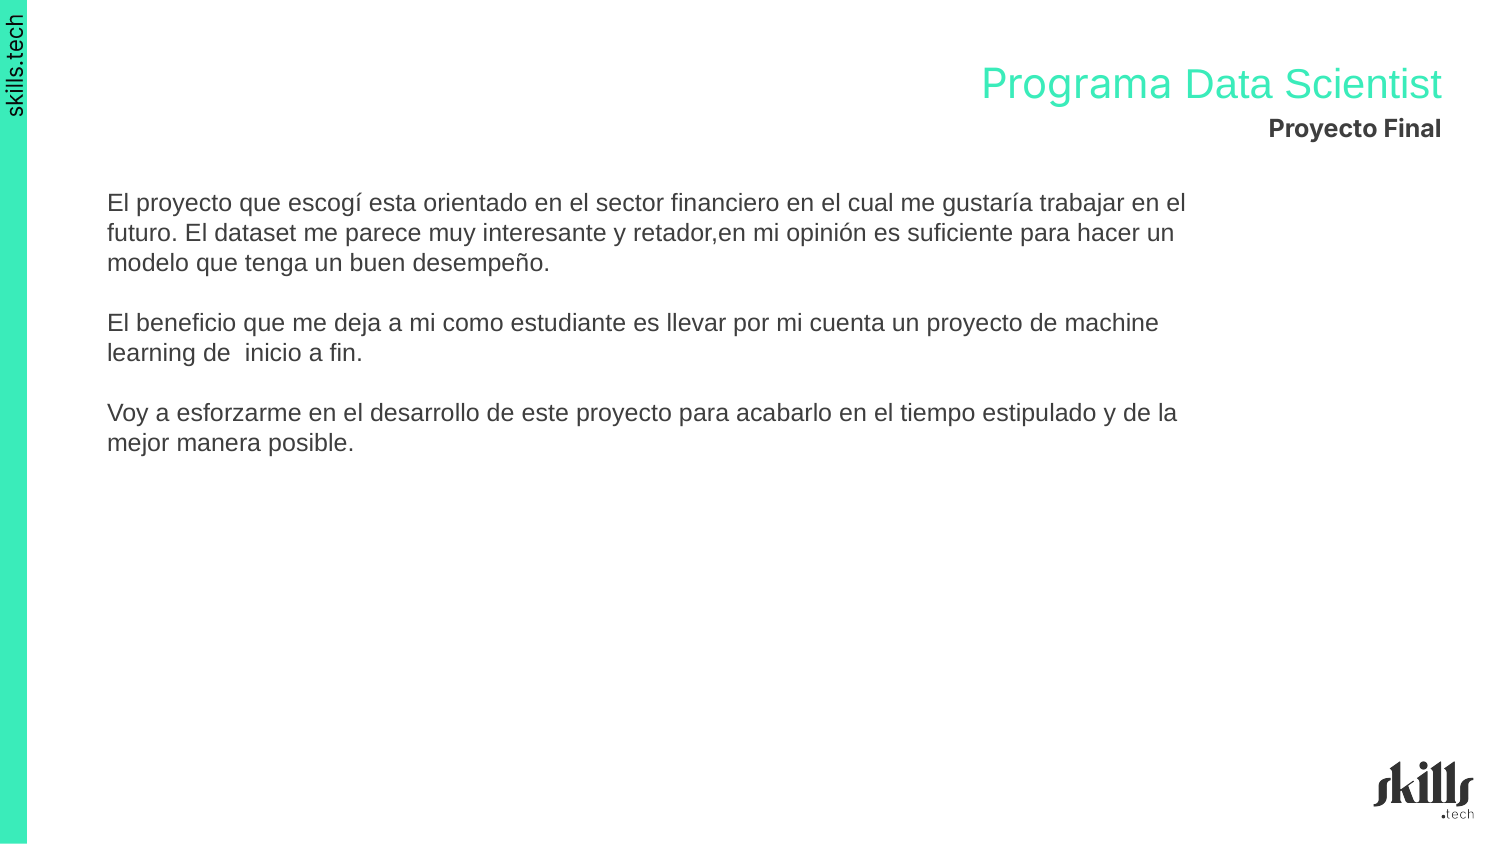

Programa Data Scientist
Proyecto Final

El proyecto que escogí esta orientado en el sector financiero en el cual me gustaría trabajar en el futuro. El dataset me parece muy interesante y retador,en mi opinión es suficiente para hacer un modelo que tenga un buen desempeño.

El beneficio que me deja a mi como estudiante es llevar por mi cuenta un proyecto de machine learning de  inicio a fin.

Voy a esforzarme en el desarrollo de este proyecto para acabarlo en el tiempo estipulado y de la mejor manera posible.